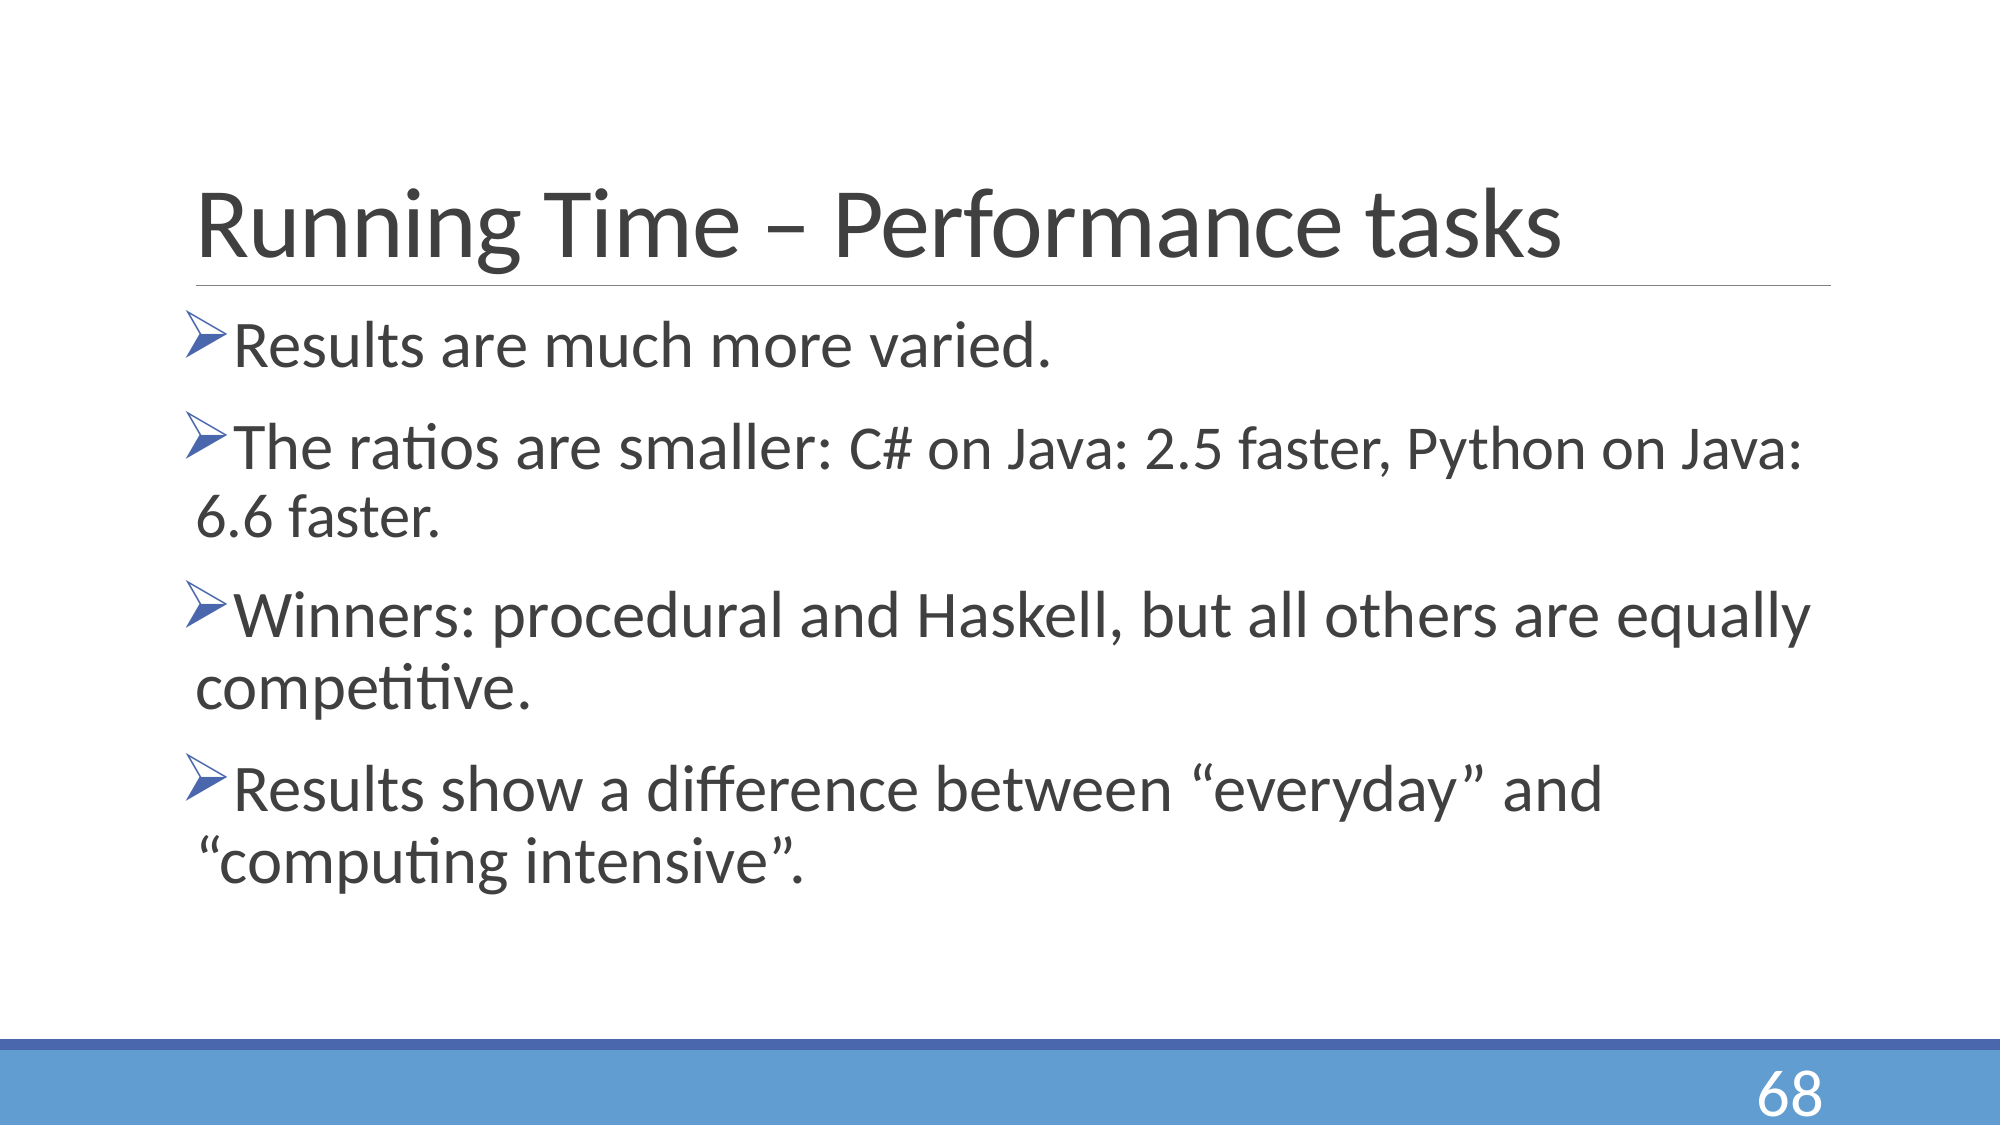

# Running Time – Performance tasks
Results are much more varied.
The ratios are smaller: C# on Java: 2.5 faster, Python on Java: 6.6 faster.
Winners: procedural and Haskell, but all others are equally competitive.
Results show a difference between “everyday” and “computing intensive”.

68